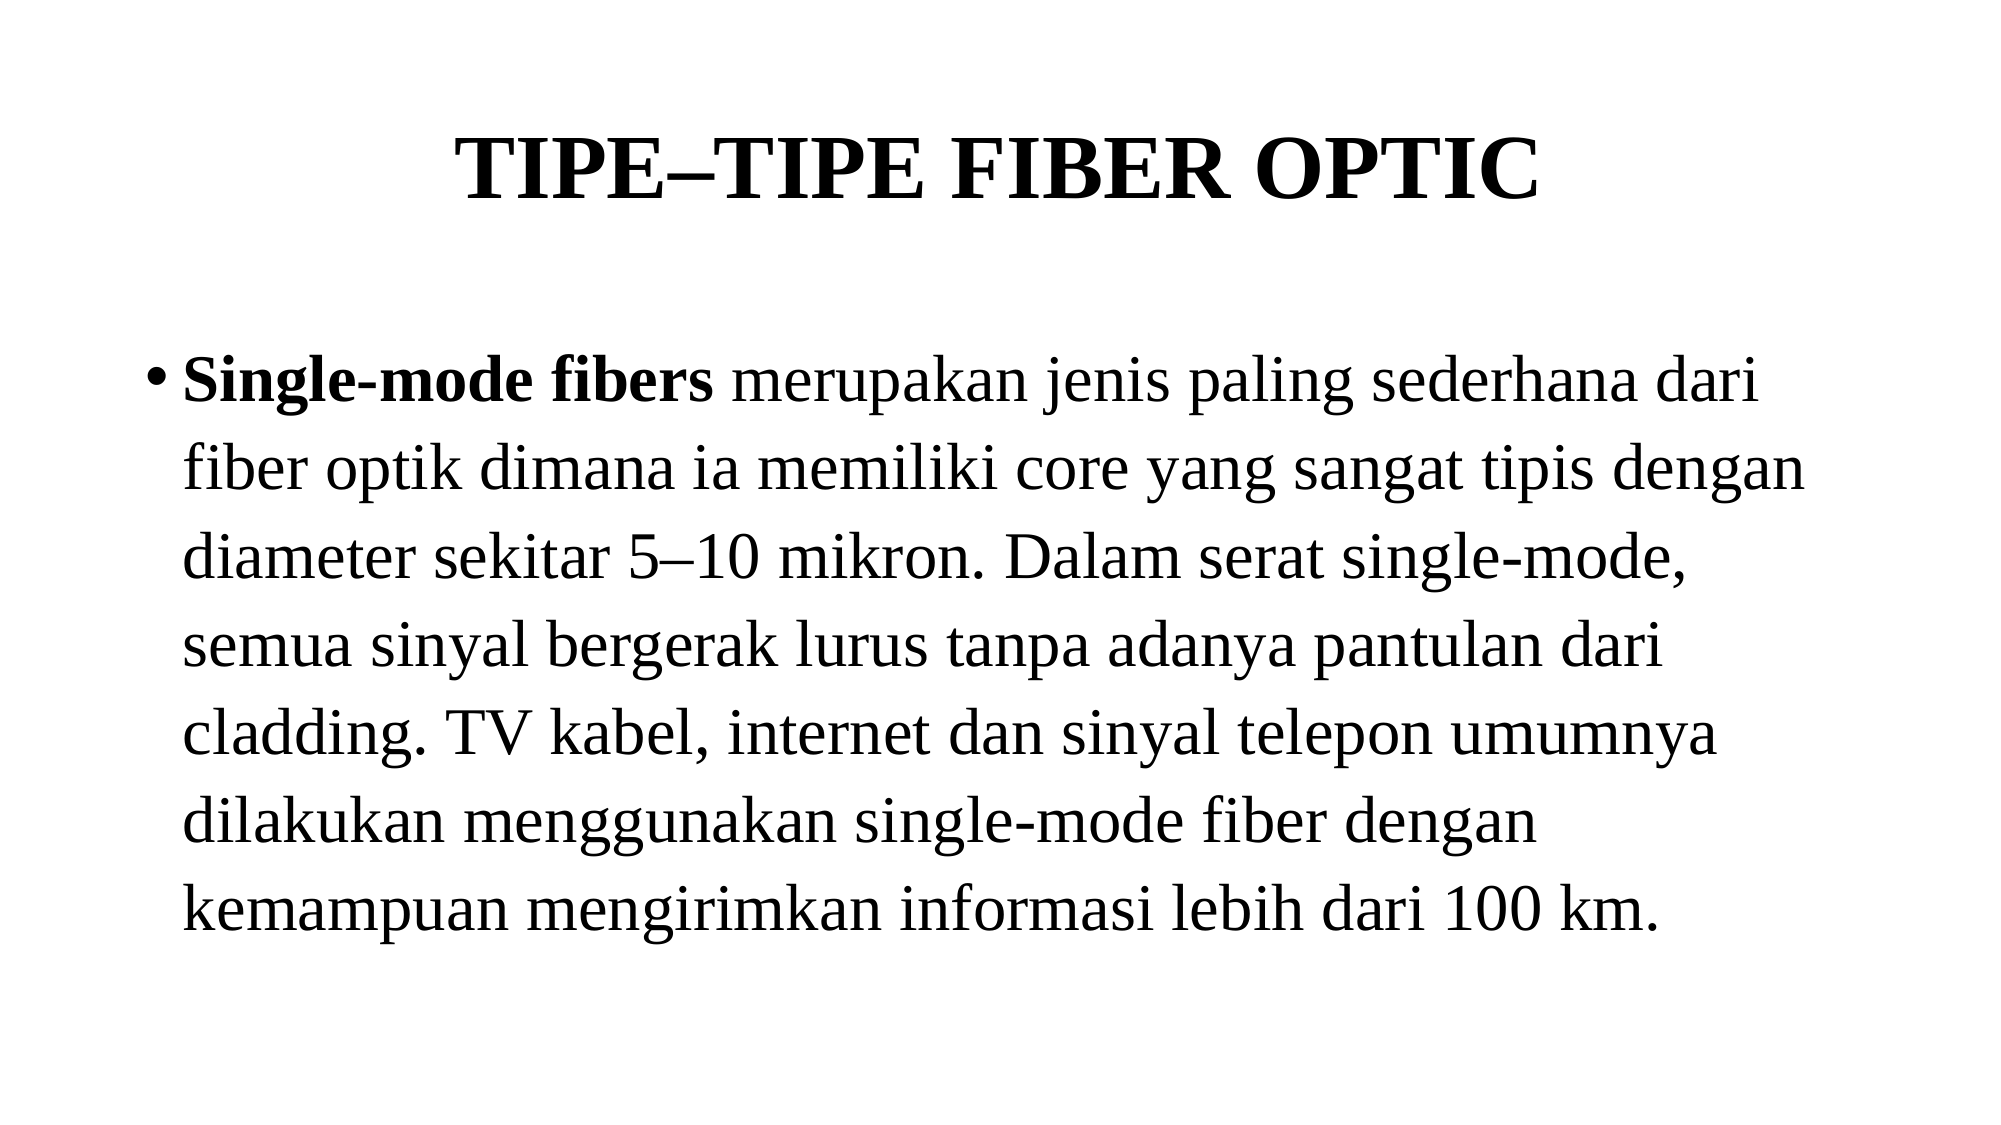

# TIPE–TIPE FIBER OPTIC
Single-mode fibers merupakan jenis paling sederhana dari fiber optik dimana ia memiliki core yang sangat tipis dengan diameter sekitar 5–10 mikron. Dalam serat single-mode, semua sinyal bergerak lurus tanpa adanya pantulan dari cladding. TV kabel, internet dan sinyal telepon umumnya dilakukan menggunakan single-mode fiber dengan kemampuan mengirimkan informasi lebih dari 100 km.